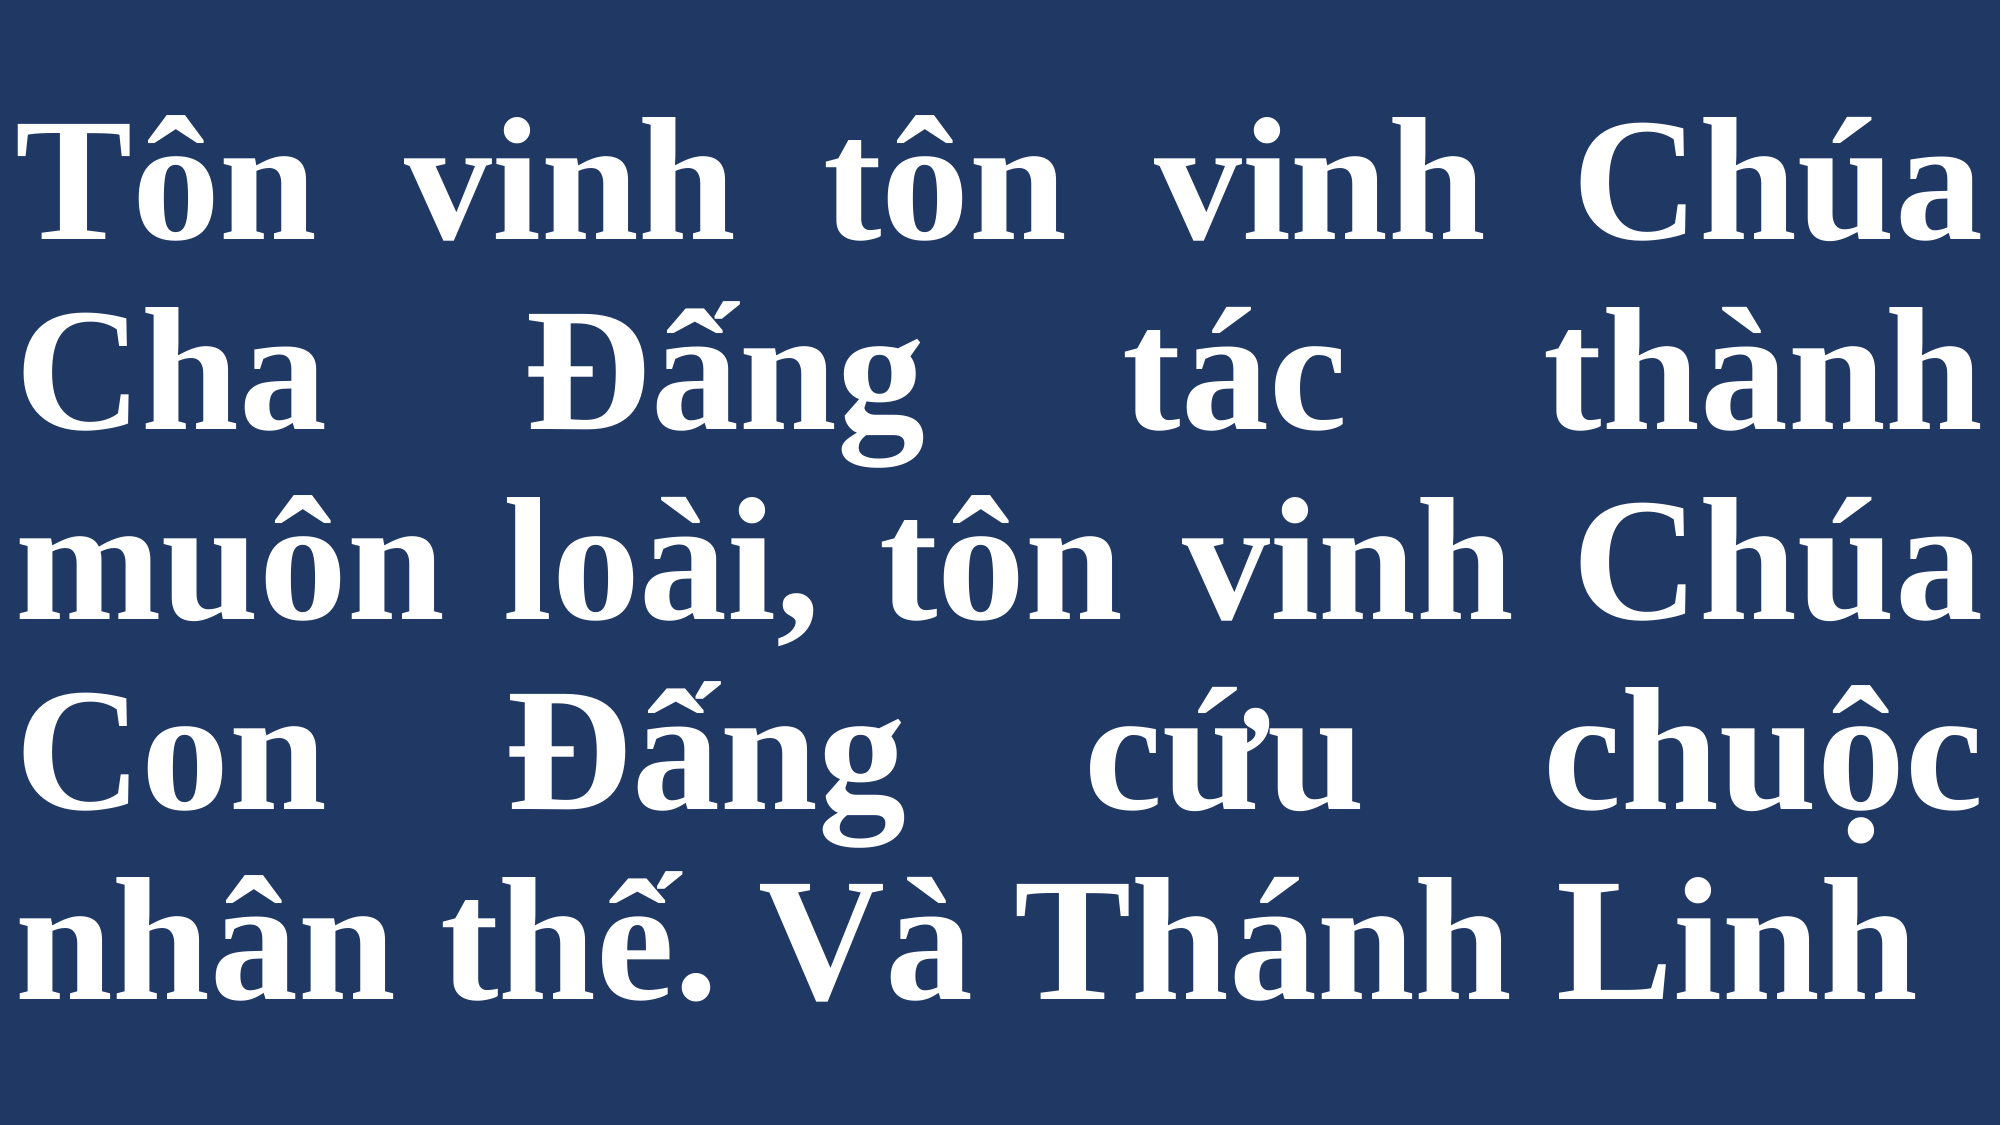

# Tôn vinh tôn vinh Chúa Cha Đấng tác thành muôn loài, tôn vinh Chúa Con Đấng cứu chuộc nhân thế. Và Thánh Linh